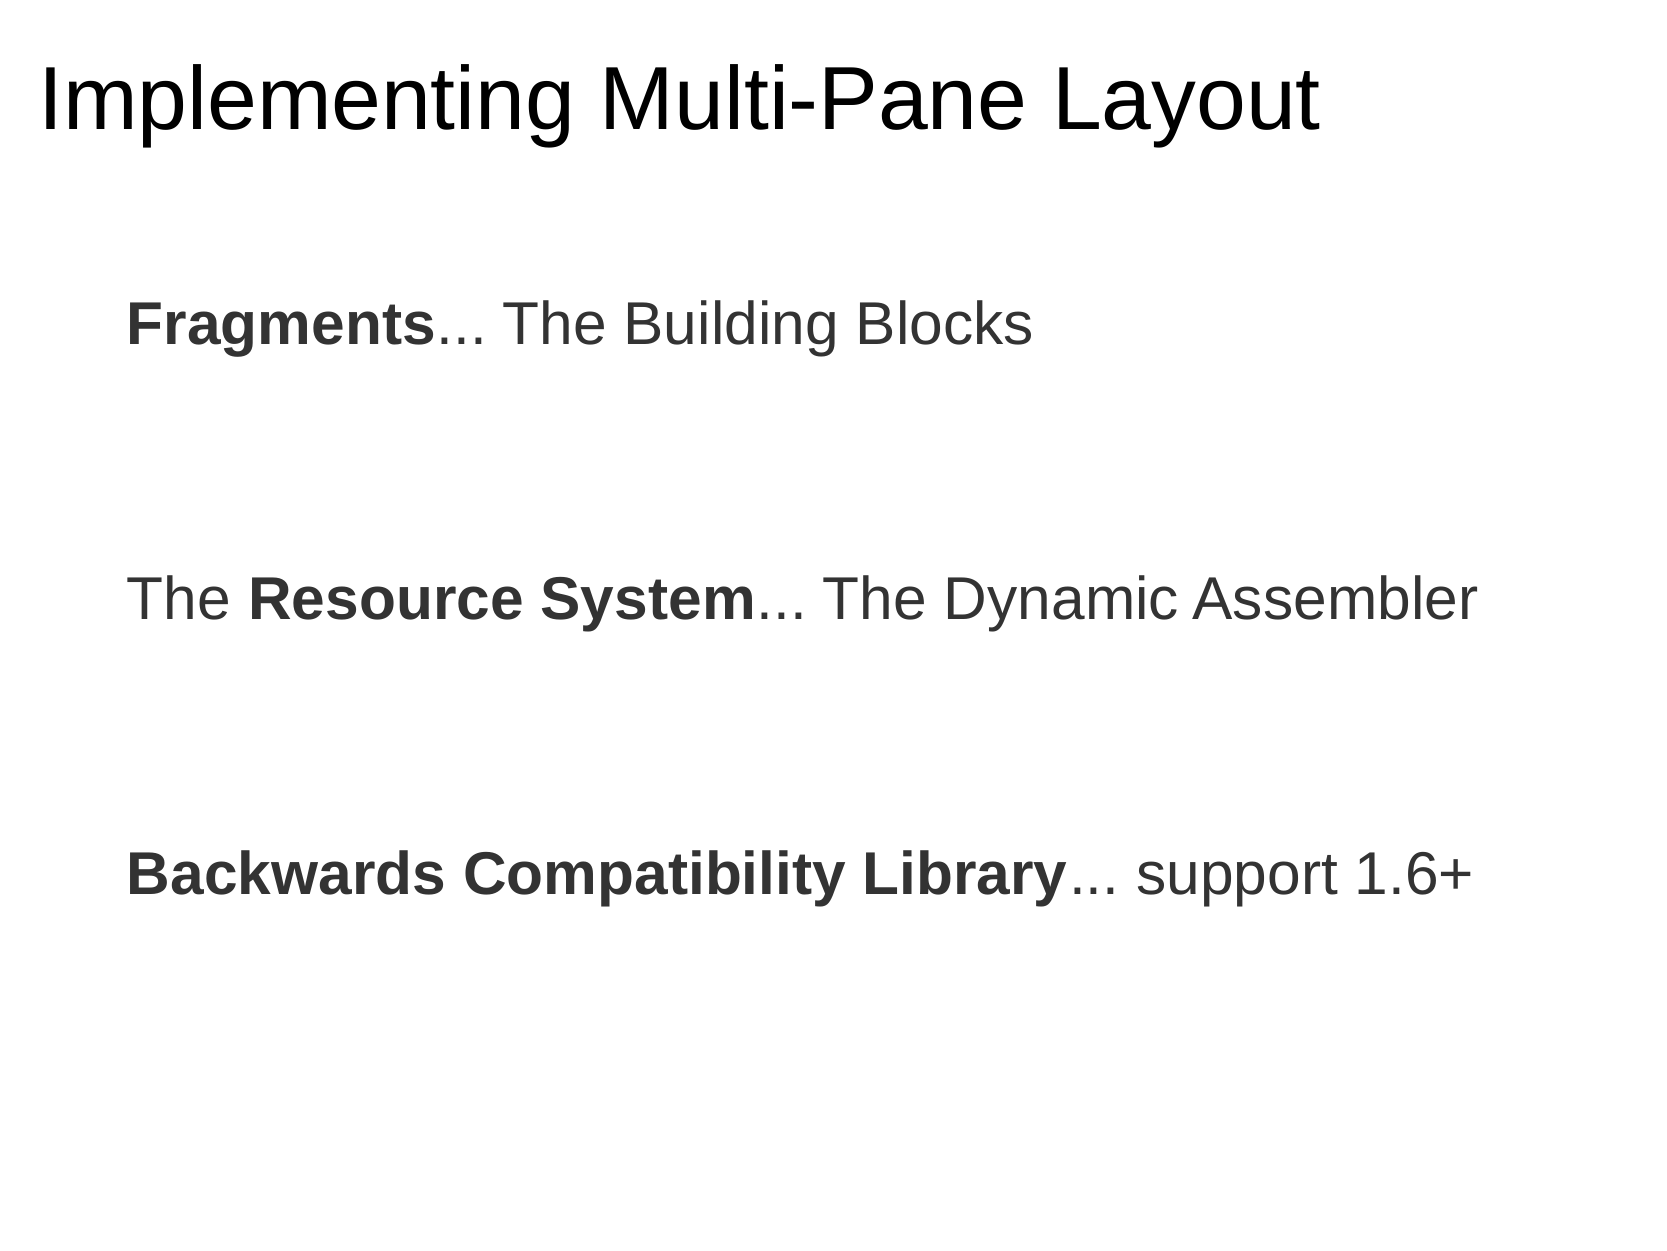

# Implementing Multi-Pane Layout

Fragments... The Building Blocks

The Resource System... The Dynamic Assembler

Backwards Compatibility Library... support 1.6+